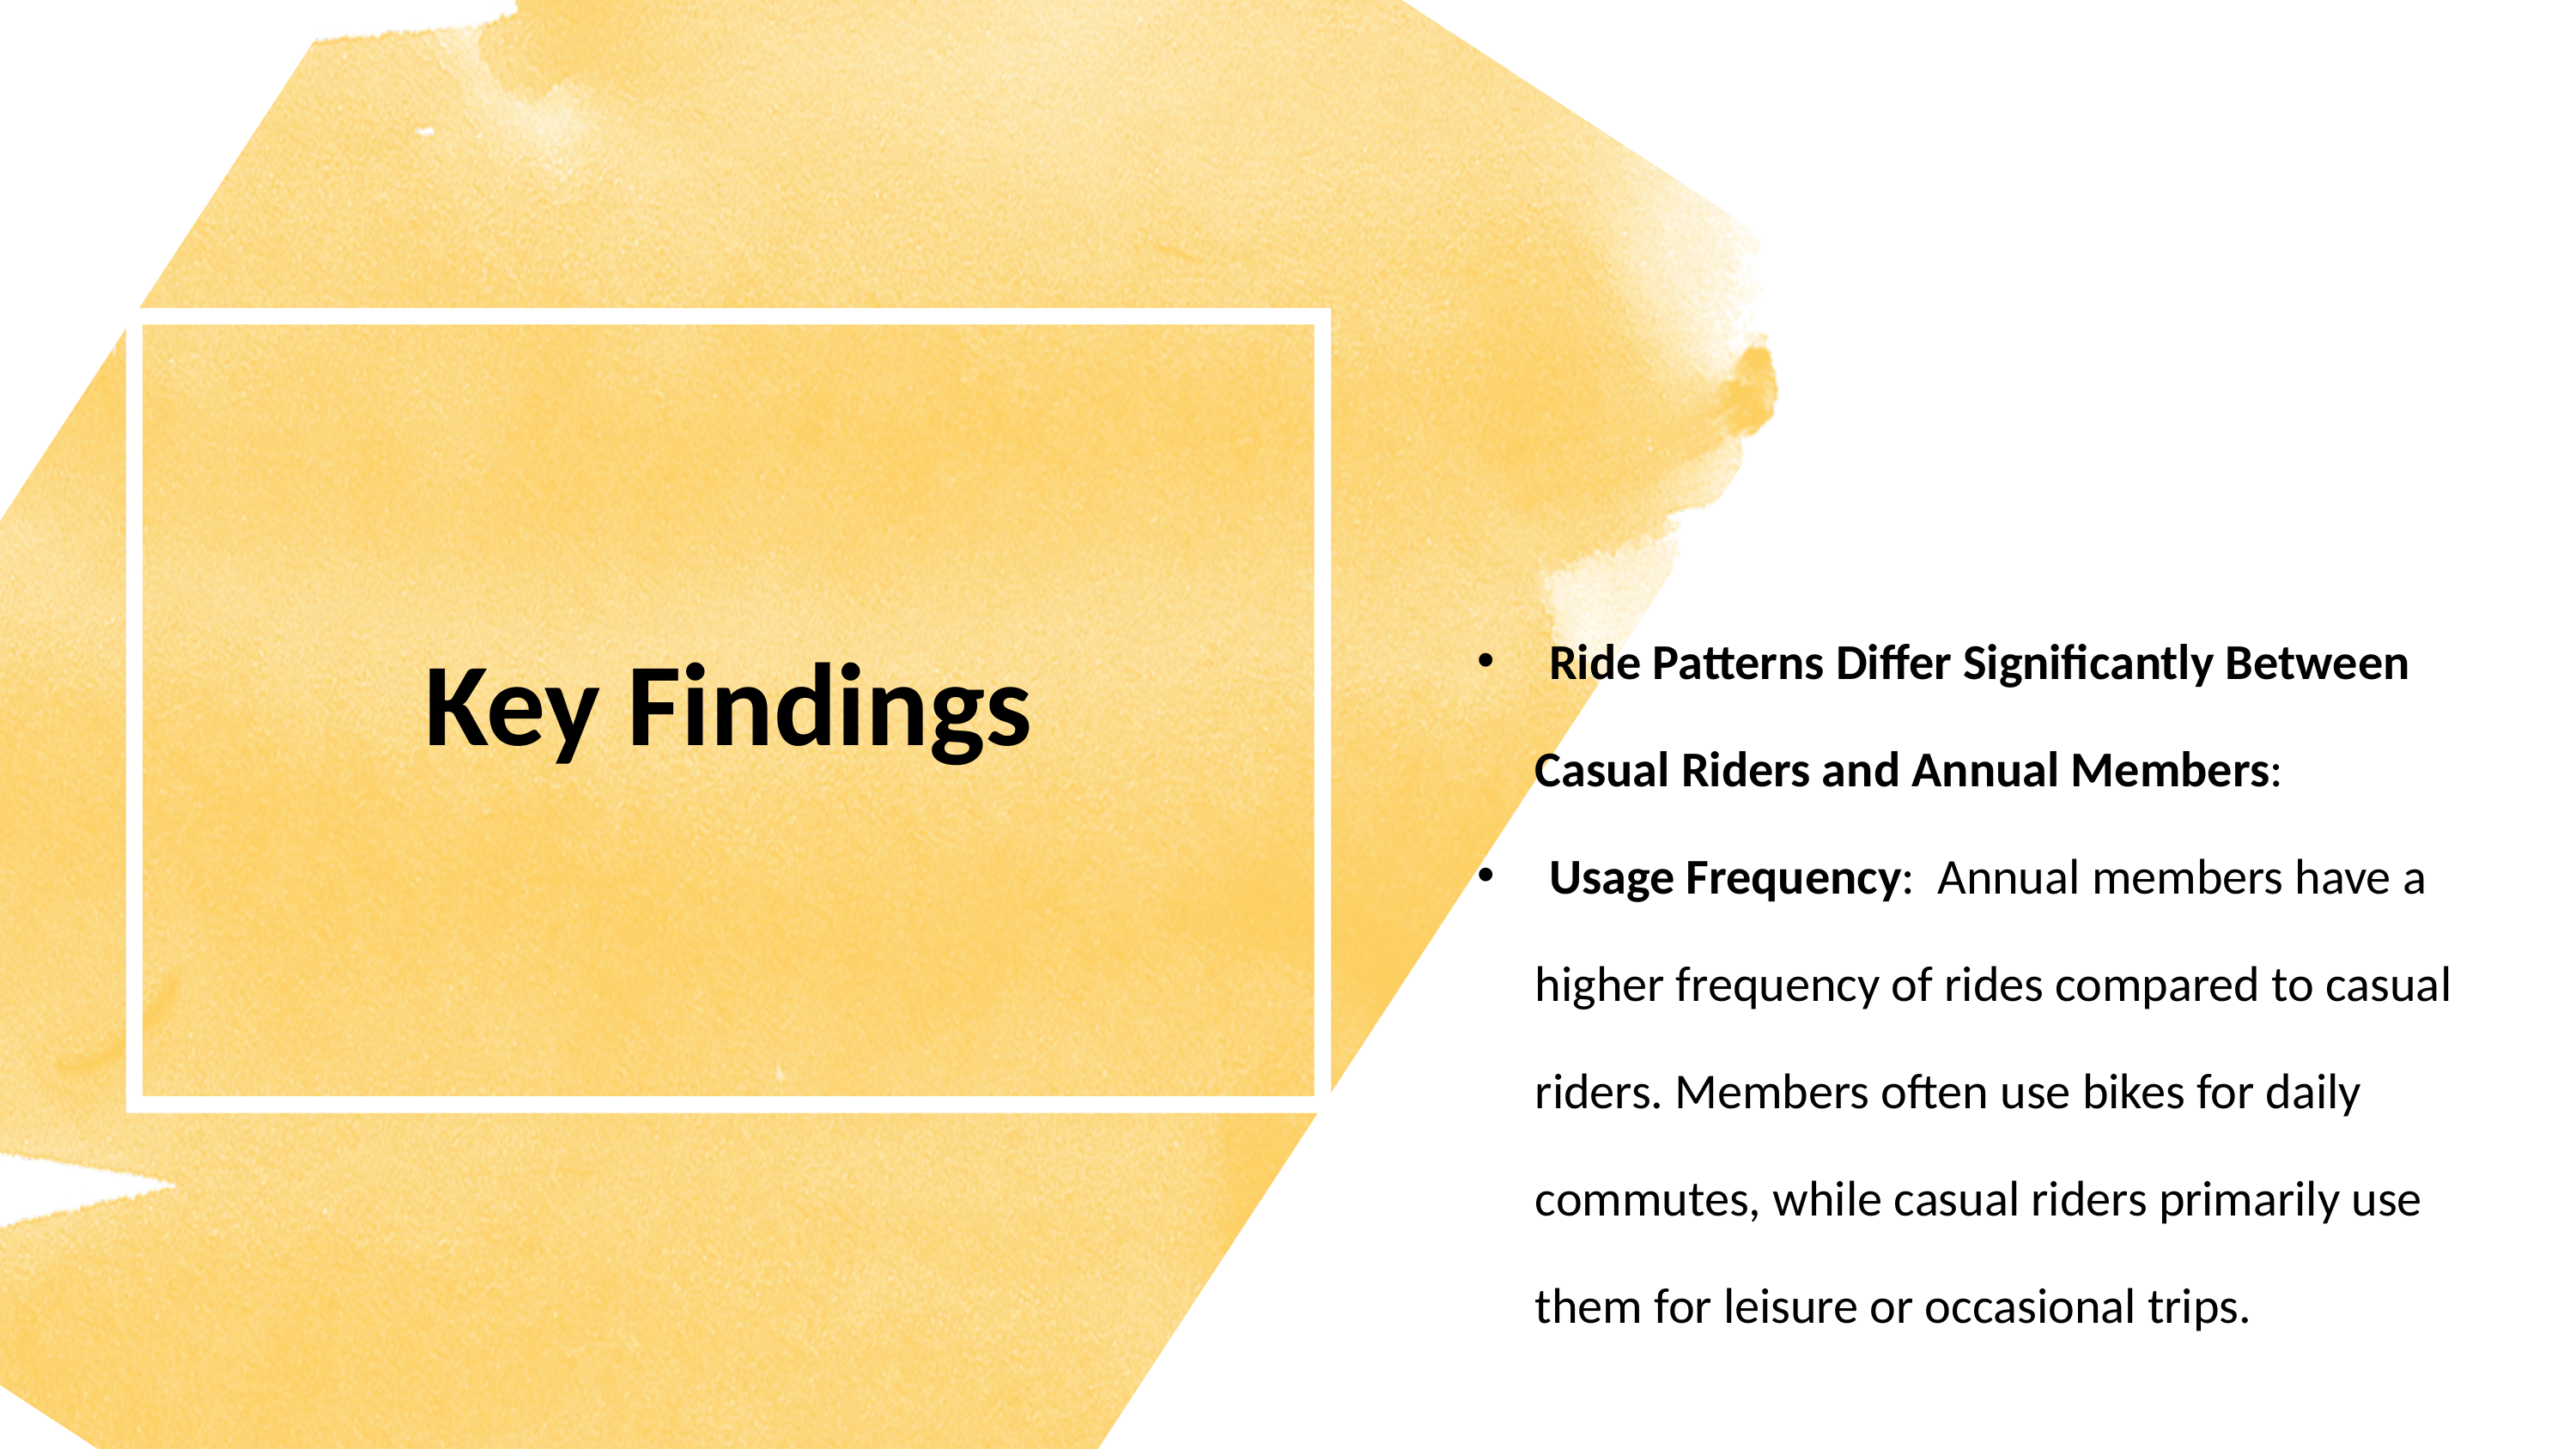

Ride Patterns Differ Significantly Between Casual Riders and Annual Members:
 Usage Frequency:  Annual members have a higher frequency of rides compared to casual riders. Members often use bikes for daily commutes, while casual riders primarily use them for leisure or occasional trips.
Key Findings